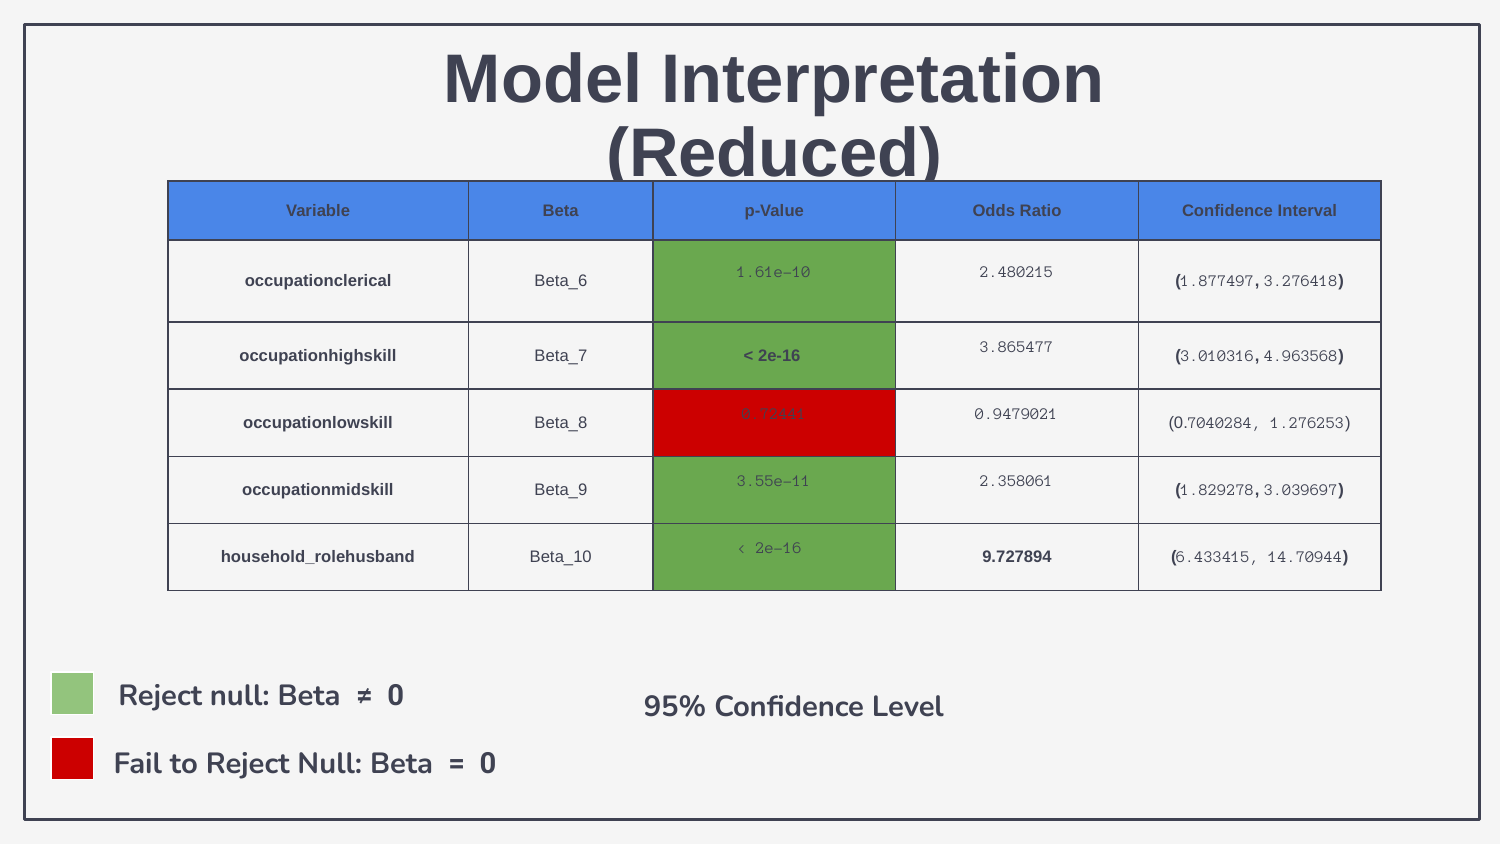

# Model Interpretation
(Reduced)
| Variable | Beta | p-Value | Odds Ratio | Confidence Interval |
| --- | --- | --- | --- | --- |
| occupationclerical | Beta\_6 | 1.61e-10 | 2.480215 | (1.877497, 3.276418) |
| occupationhighskill | Beta\_7 | < 2e-16 | 3.865477 | (3.010316, 4.963568) |
| occupationlowskill | Beta\_8 | 0.72441 | 0.9479021 | (0.7040284, 1.276253) |
| occupationmidskill | Beta\_9 | 3.55e-11 | 2.358061 | (1.829278, 3.039697) |
| household\_rolehusband | Beta\_10 | < 2e-16 | 9.727894 | (6.433415, 14.70944) |

Reject null: Beta  ≠  0
95% Confidence Level

Fail to Reject Null: Beta  =  0